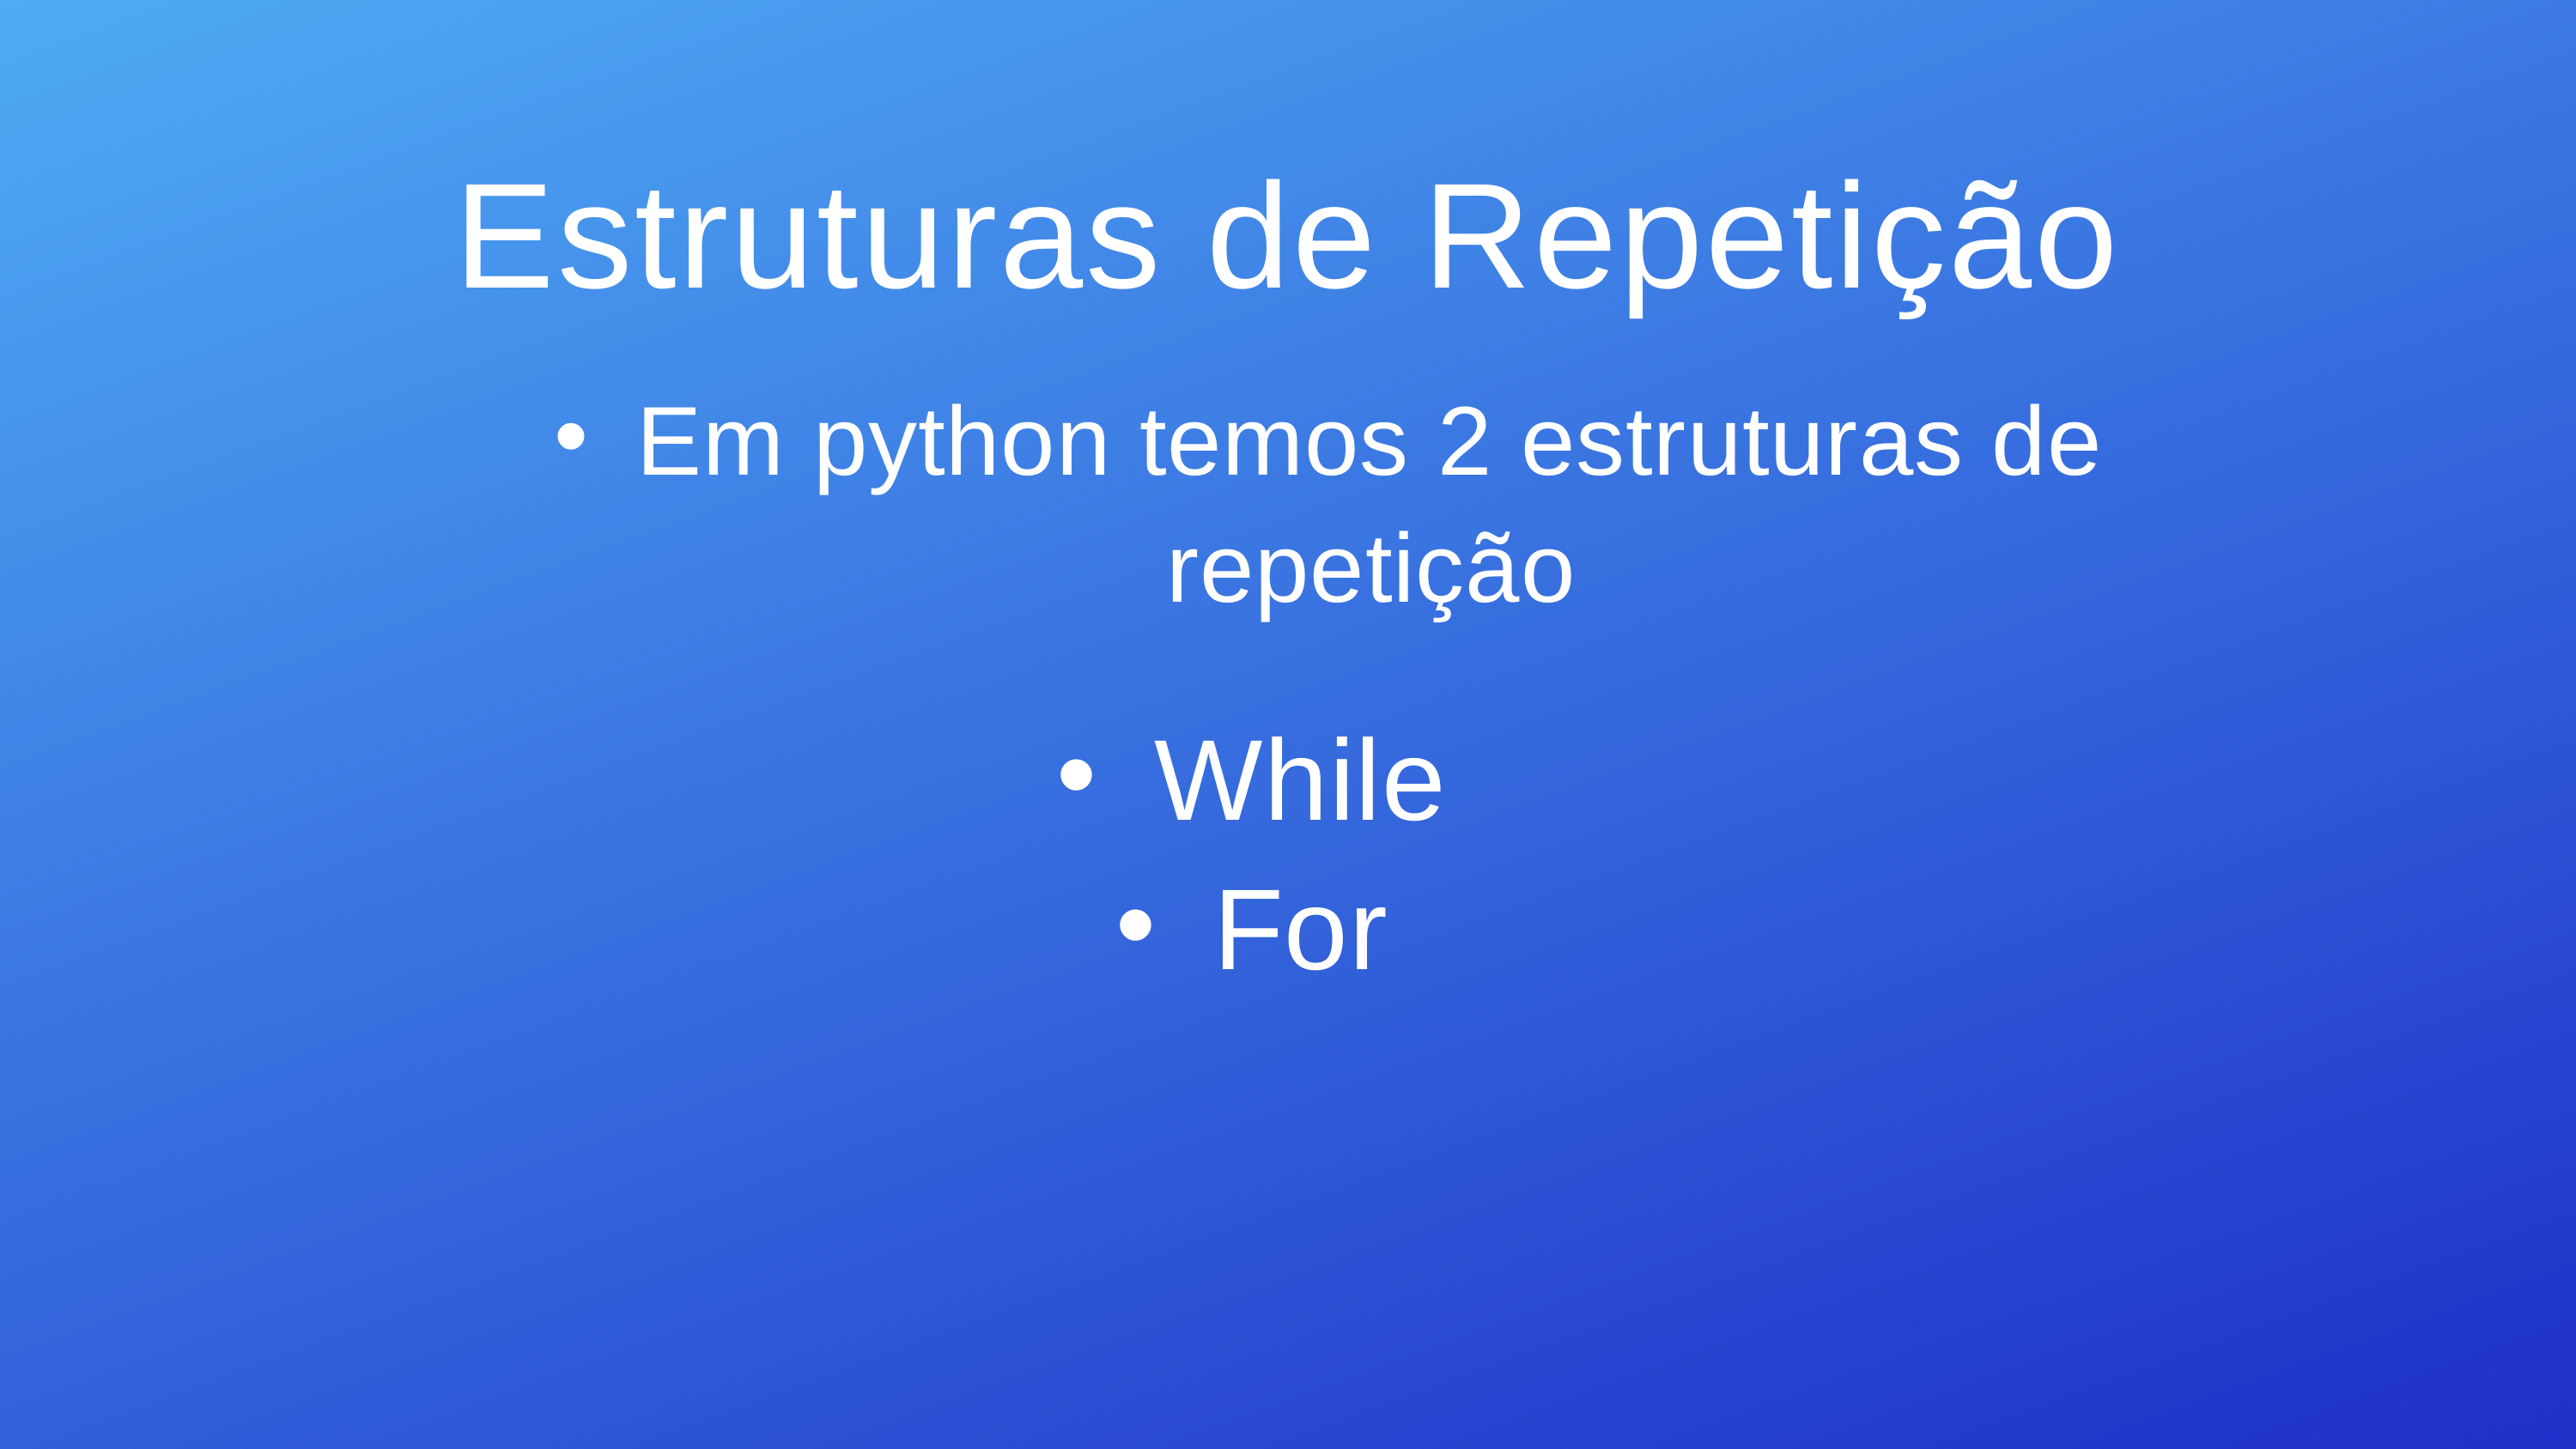

Estruturas de Repetição
Em python temos 2 estruturas de repetição
While
For